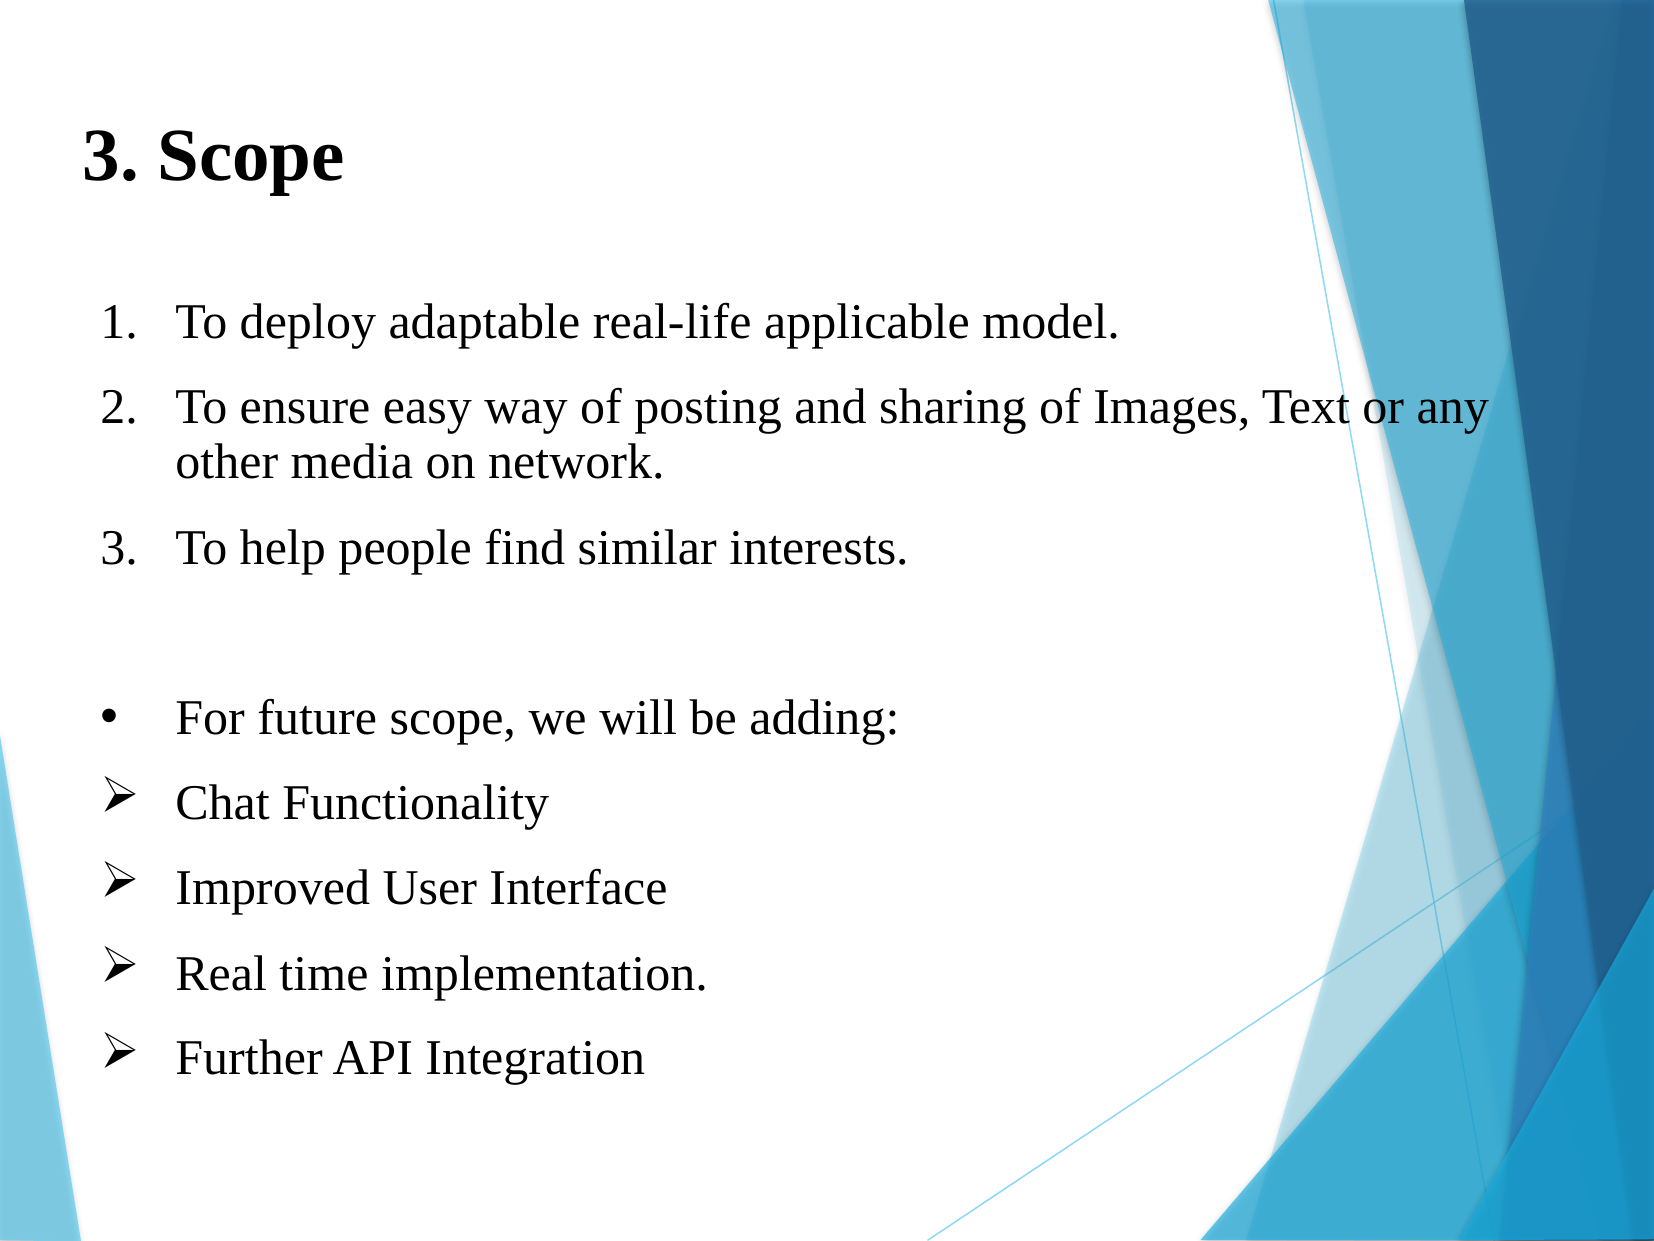

3. Scope
To deploy adaptable real-life applicable model.
To ensure easy way of posting and sharing of Images, Text or any other media on network.
To help people find similar interests.

For future scope, we will be adding:
Chat Functionality
Improved User Interface
Real time implementation.
Further API Integration